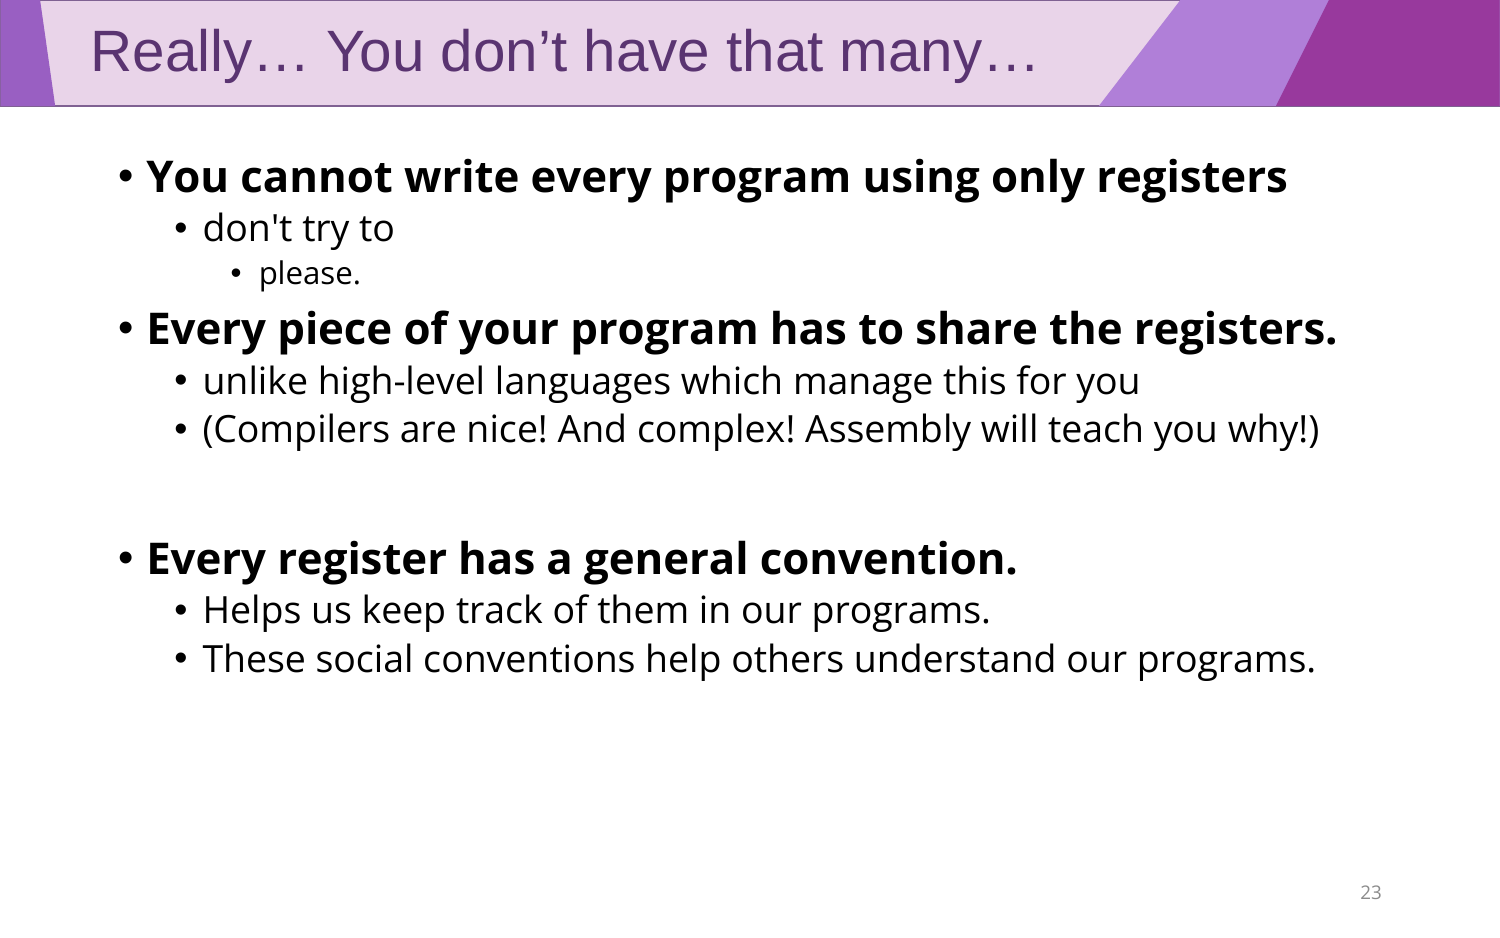

# Really… You don’t have that many…
You cannot write every program using only registers
don't try to
please.
Every piece of your program has to share the registers.
unlike high-level languages which manage this for you
(Compilers are nice! And complex! Assembly will teach you why!)

Every register has a general convention.
Helps us keep track of them in our programs.
These social conventions help others understand our programs.

23